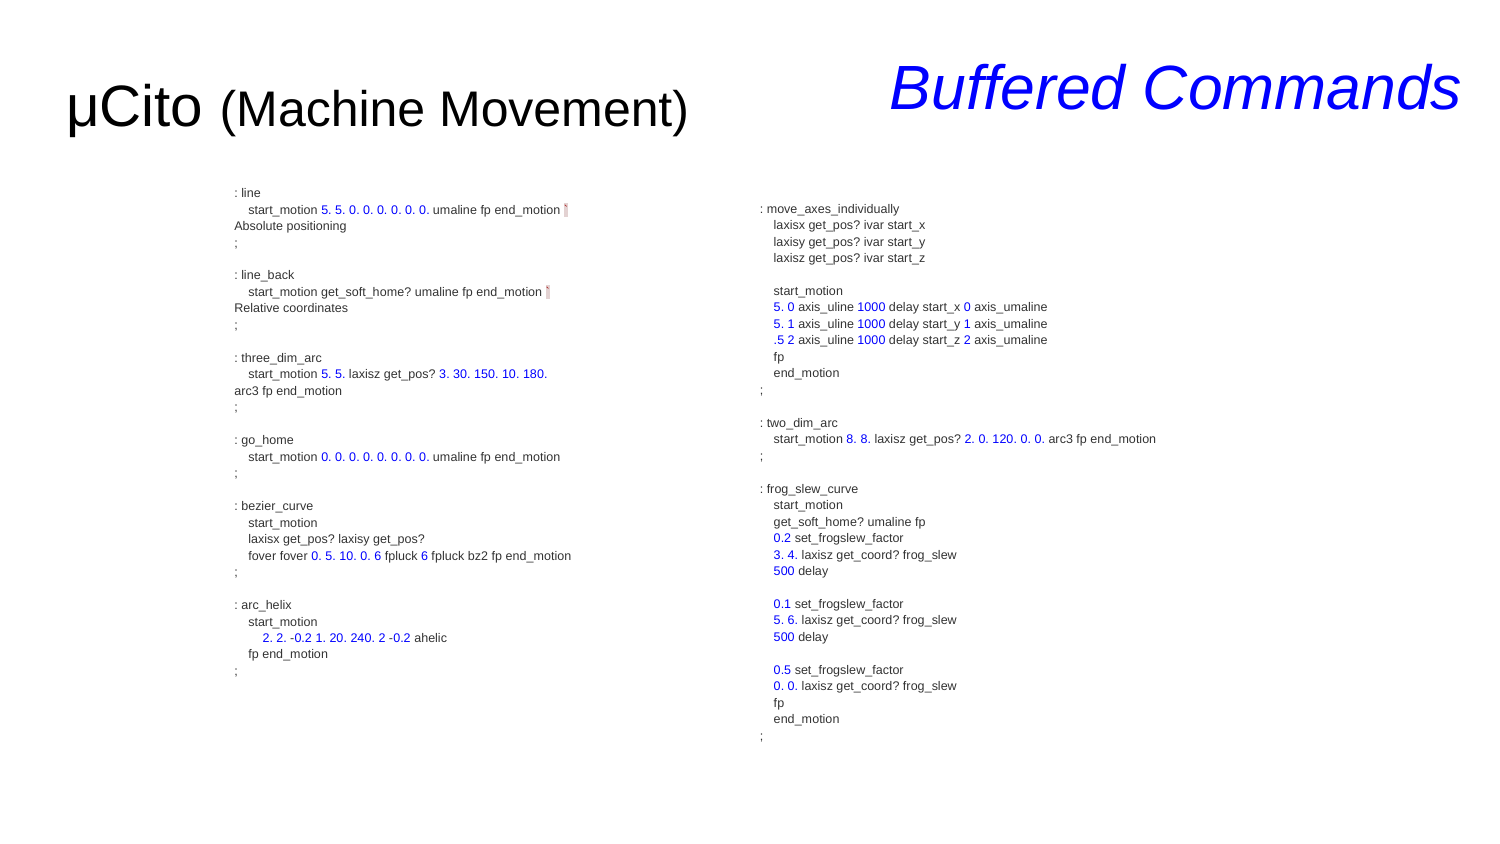

Buffered Commands
# μCito (Machine Movement)
: move_axes_individually
    laxisx get_pos? ivar start_x
    laxisy get_pos? ivar start_y
    laxisz get_pos? ivar start_z
    start_motion
    5. 0 axis_uline 1000 delay start_x 0 axis_umaline
    5. 1 axis_uline 1000 delay start_y 1 axis_umaline
    .5 2 axis_uline 1000 delay start_z 2 axis_umaline
    fp
    end_motion
;
: two_dim_arc
    start_motion 8. 8. laxisz get_pos? 2. 0. 120. 0. 0. arc3 fp end_motion
;
: frog_slew_curve
    start_motion
    get_soft_home? umaline fp
    0.2 set_frogslew_factor
    3. 4. laxisz get_coord? frog_slew
    500 delay
    0.1 set_frogslew_factor
    5. 6. laxisz get_coord? frog_slew
    500 delay
    0.5 set_frogslew_factor
    0. 0. laxisz get_coord? frog_slew
    fp
    end_motion
;
: line
    start_motion 5. 5. 0. 0. 0. 0. 0. 0. umaline fp end_motion ` Absolute positioning
;
: line_back
    start_motion get_soft_home? umaline fp end_motion ` Relative coordinates
;
: three_dim_arc
    start_motion 5. 5. laxisz get_pos? 3. 30. 150. 10. 180. arc3 fp end_motion
;
: go_home
    start_motion 0. 0. 0. 0. 0. 0. 0. 0. umaline fp end_motion
;
: bezier_curve
    start_motion
    laxisx get_pos? laxisy get_pos?
    fover fover 0. 5. 10. 0. 6 fpluck 6 fpluck bz2 fp end_motion
;
: arc_helix
    start_motion
        2. 2. -0.2 1. 20. 240. 2 -0.2 ahelic
    fp end_motion
;